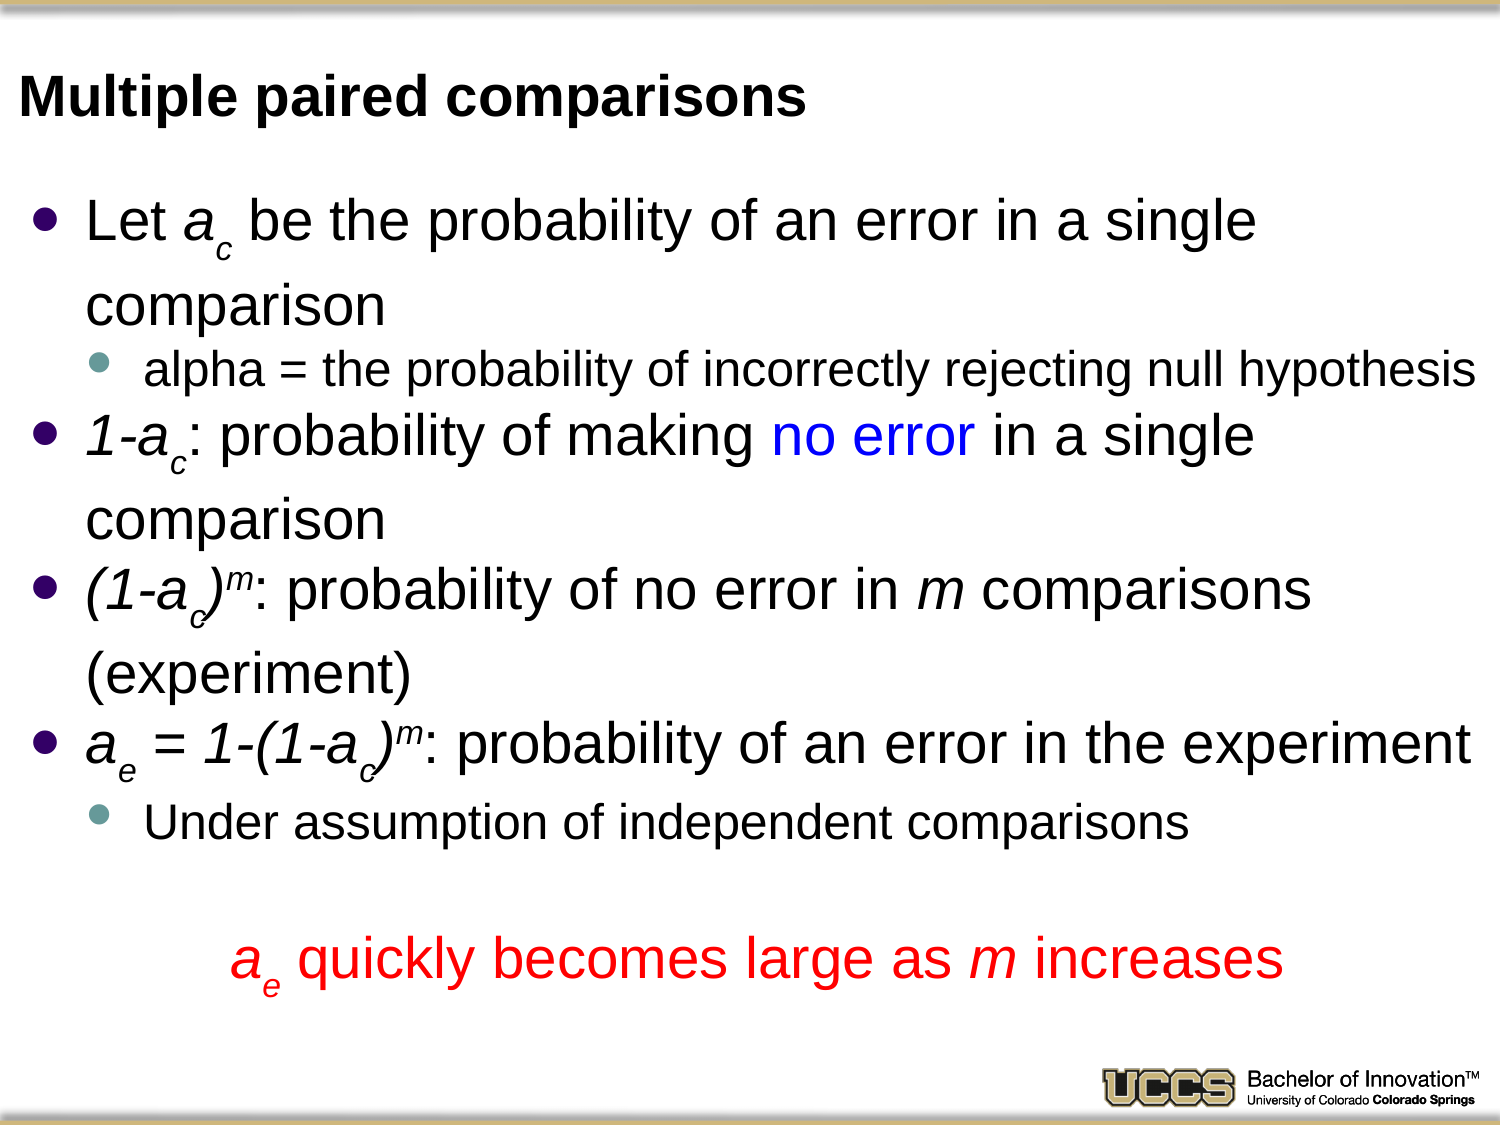

Multiple paired comparisons
Let ac be the probability of an error in a single comparison
alpha = the probability of incorrectly rejecting null hypothesis
1-ac: probability of making no error in a single comparison
(1-ac)m: probability of no error in m comparisons (experiment)
ae = 1-(1-ac)m: probability of an error in the experiment
Under assumption of independent comparisons

ae quickly becomes large as m increases